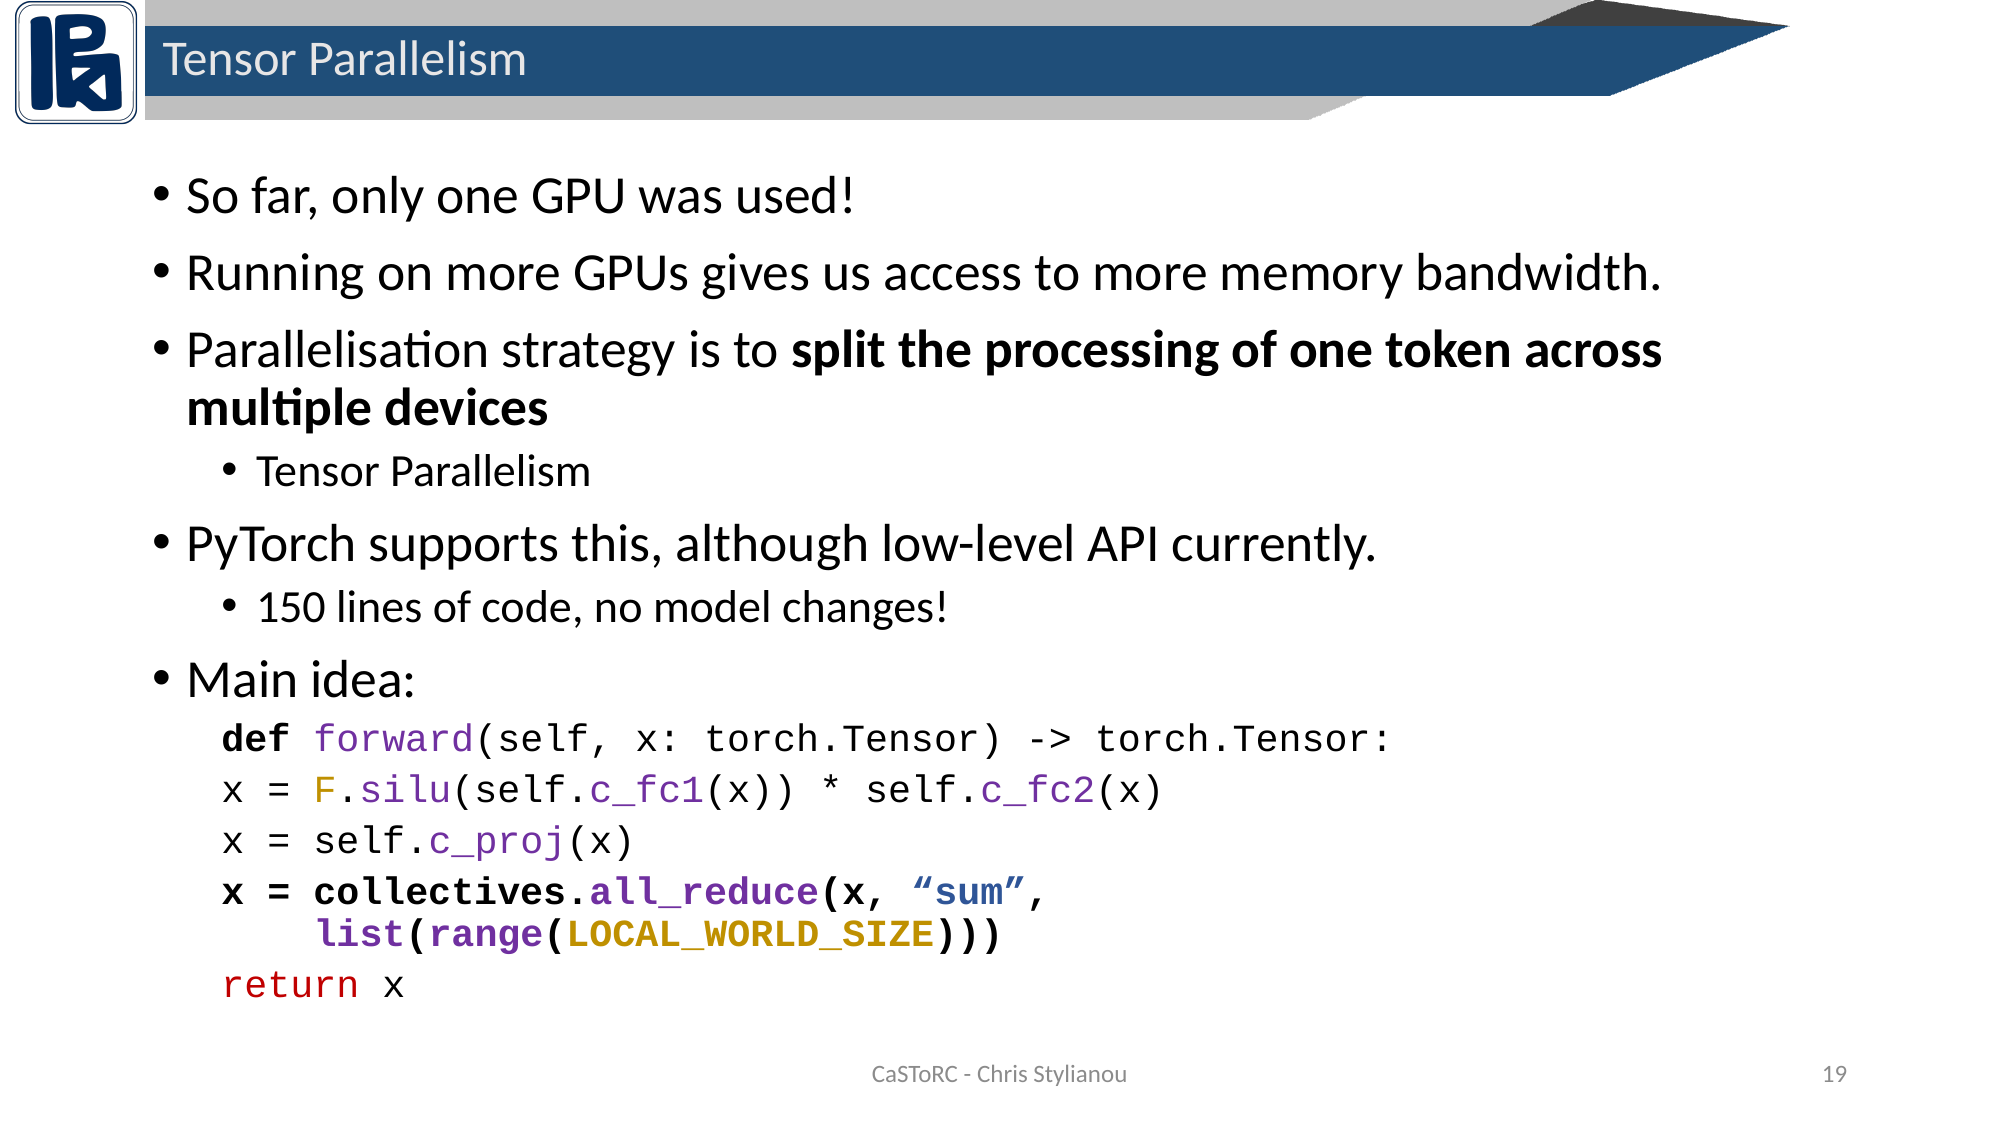

# Tensor Parallelism
So far, only one GPU was used!
Running on more GPUs gives us access to more memory bandwidth.
Parallelisation strategy is to split the processing of one token across multiple devices
Tensor Parallelism
PyTorch supports this, although low-level API currently.
150 lines of code, no model changes!
Main idea:
def forward(self, x: torch.Tensor) -> torch.Tensor:
	x = F.silu(self.c_fc1(x)) * self.c_fc2(x)
	x = self.c_proj(x)
	x = collectives.all_reduce(x, “sum”, 					                           list(range(LOCAL_WORLD_SIZE)))
	return x
CaSToRC - Chris Stylianou
19